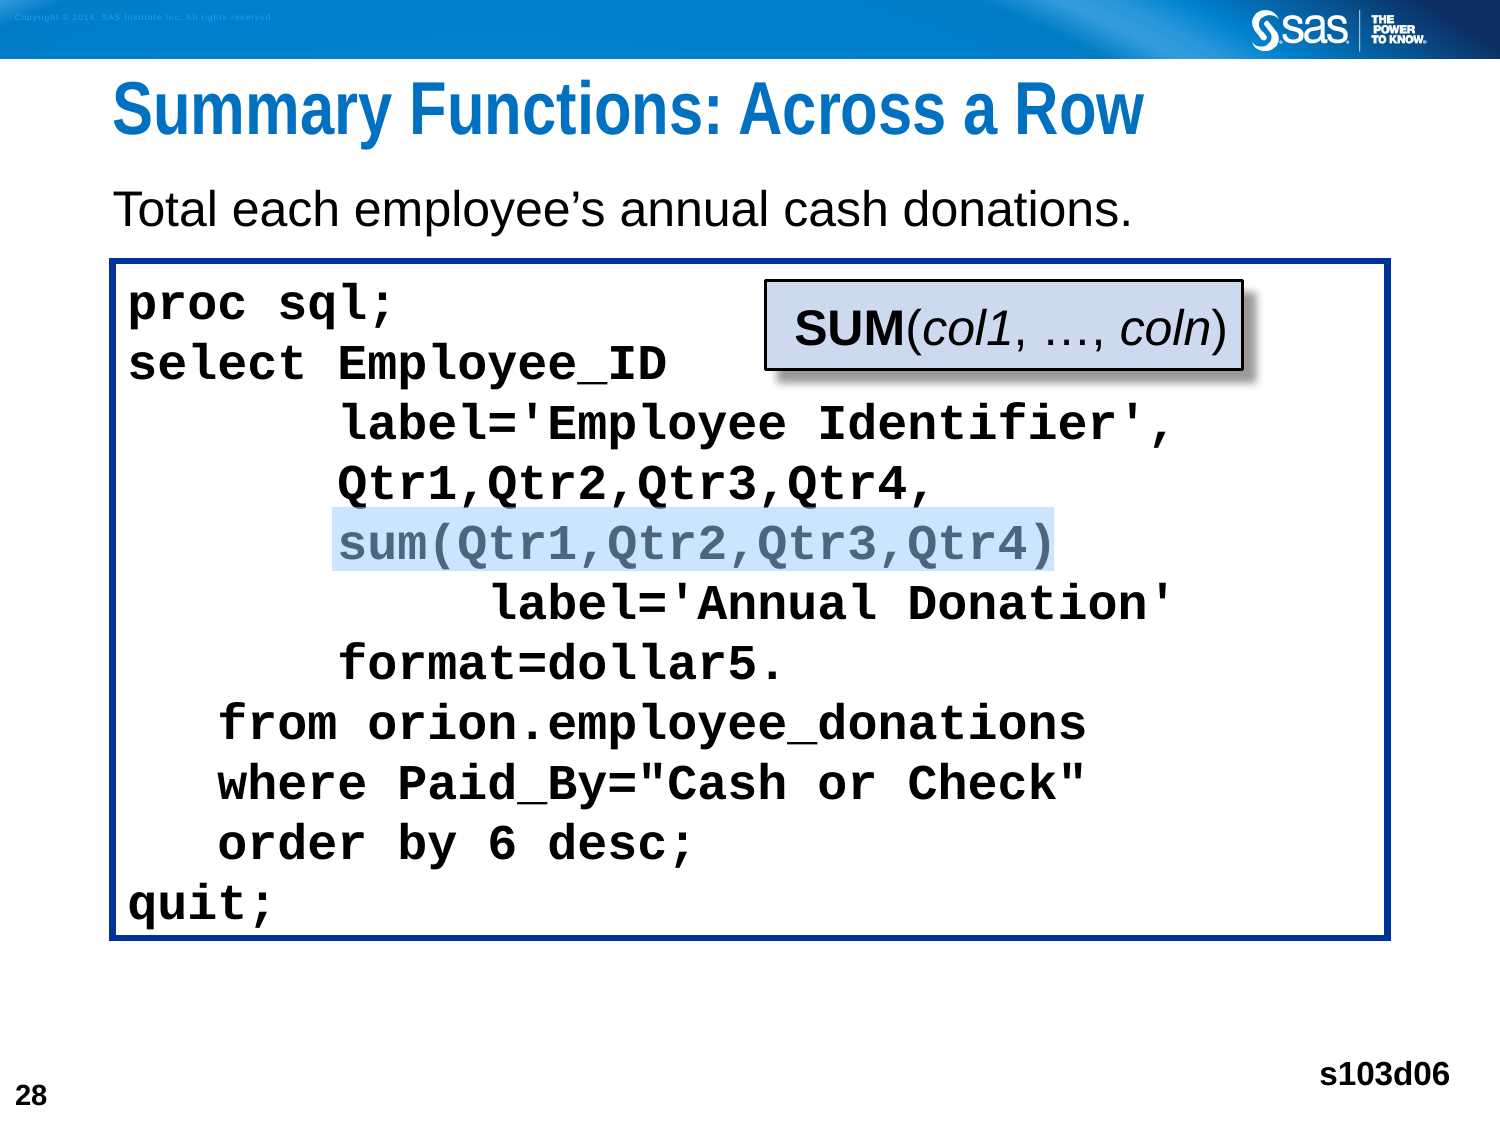

# Summary Functions: Across a Row
Total each employee’s annual cash donations.
proc sql;
select Employee_ID
       label='Employee Identifier',
       Qtr1,Qtr2,Qtr3,Qtr4,
       sum(Qtr1,Qtr2,Qtr3,Qtr4) 	                	  label='Annual Donation'
	  format=dollar5.
   from orion.employee_donations
   where Paid_By="Cash or Check"
   order by 6 desc;
quit;
 SUM(col1, …, coln)

s103d06